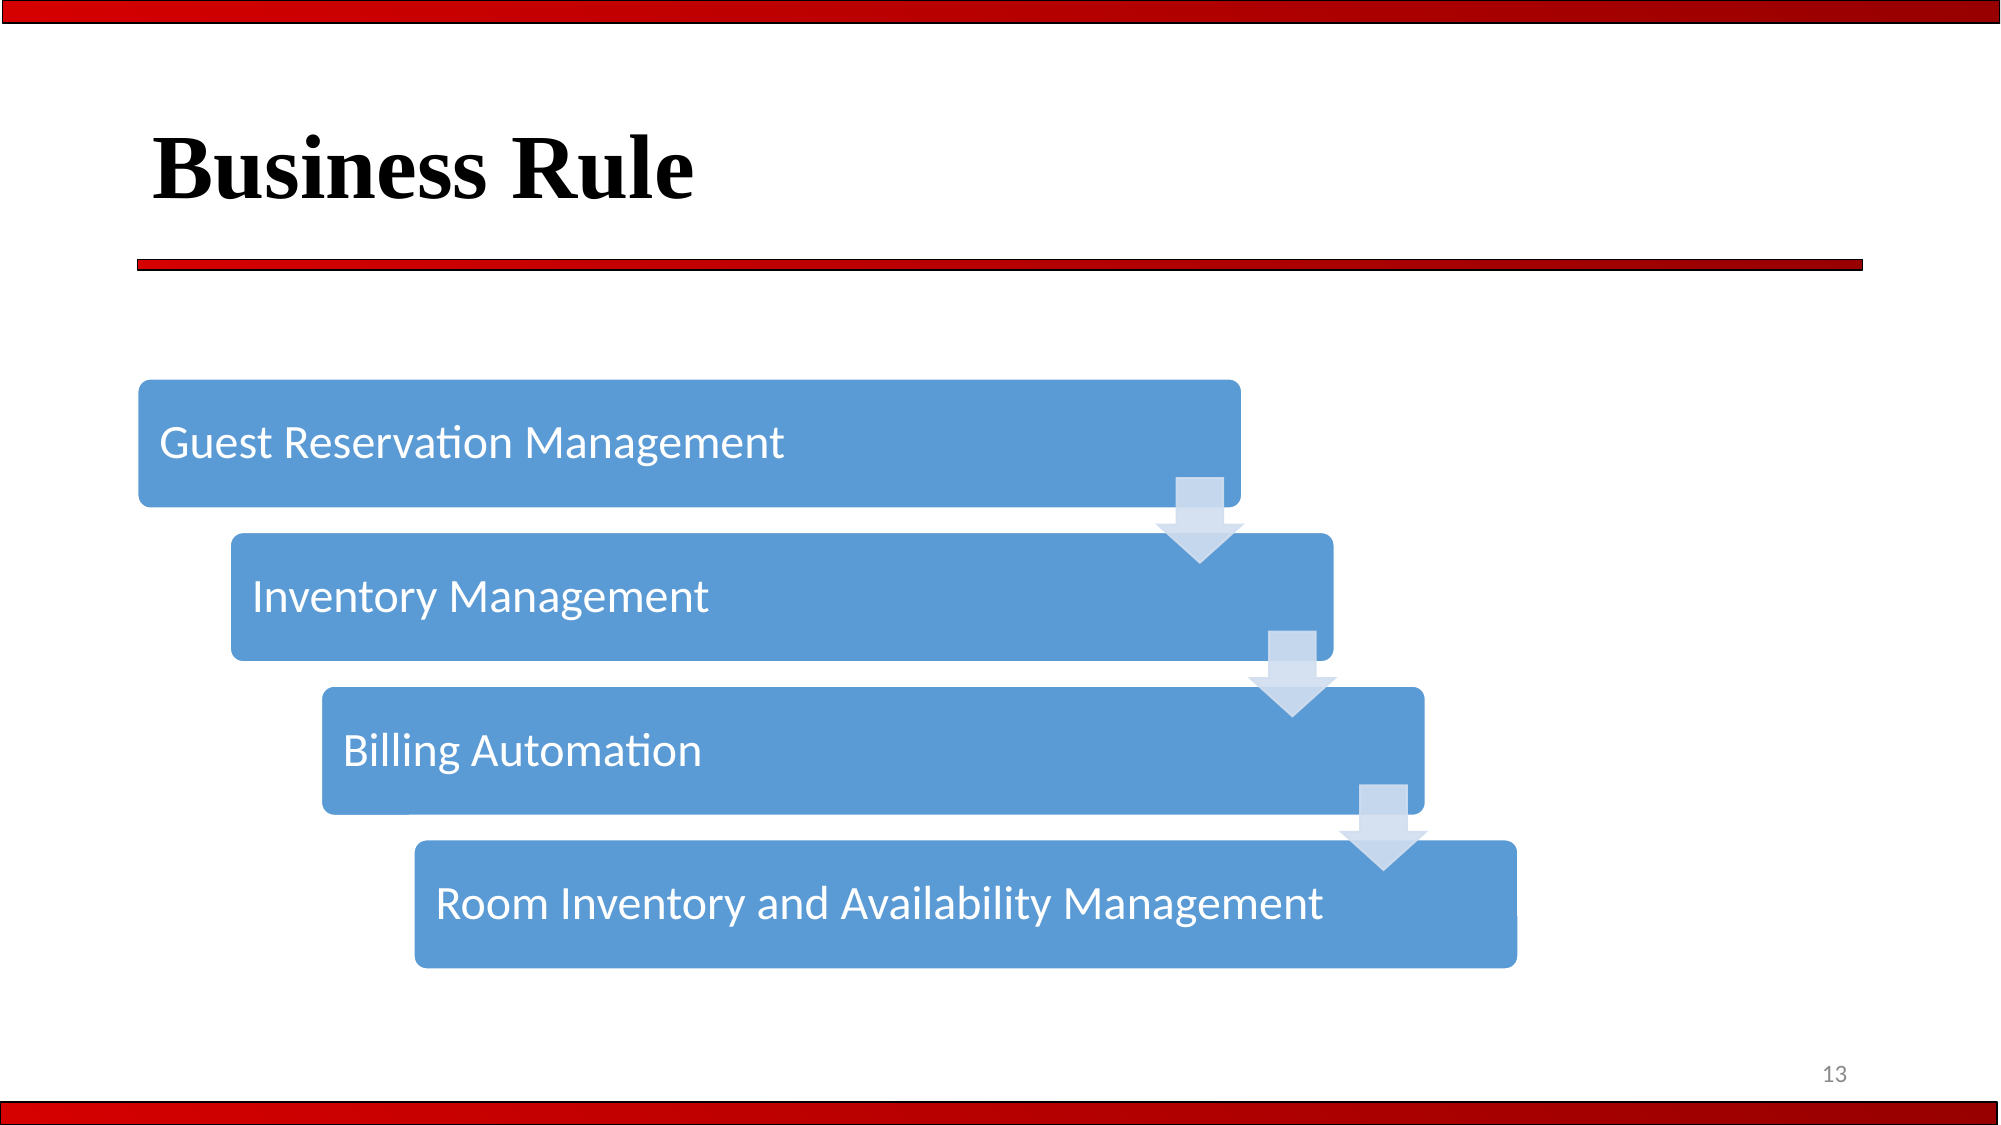

# Business Rule
Guest Reservation Management
Inventory Management
Billing Automation
Room Inventory and Availability Management

13